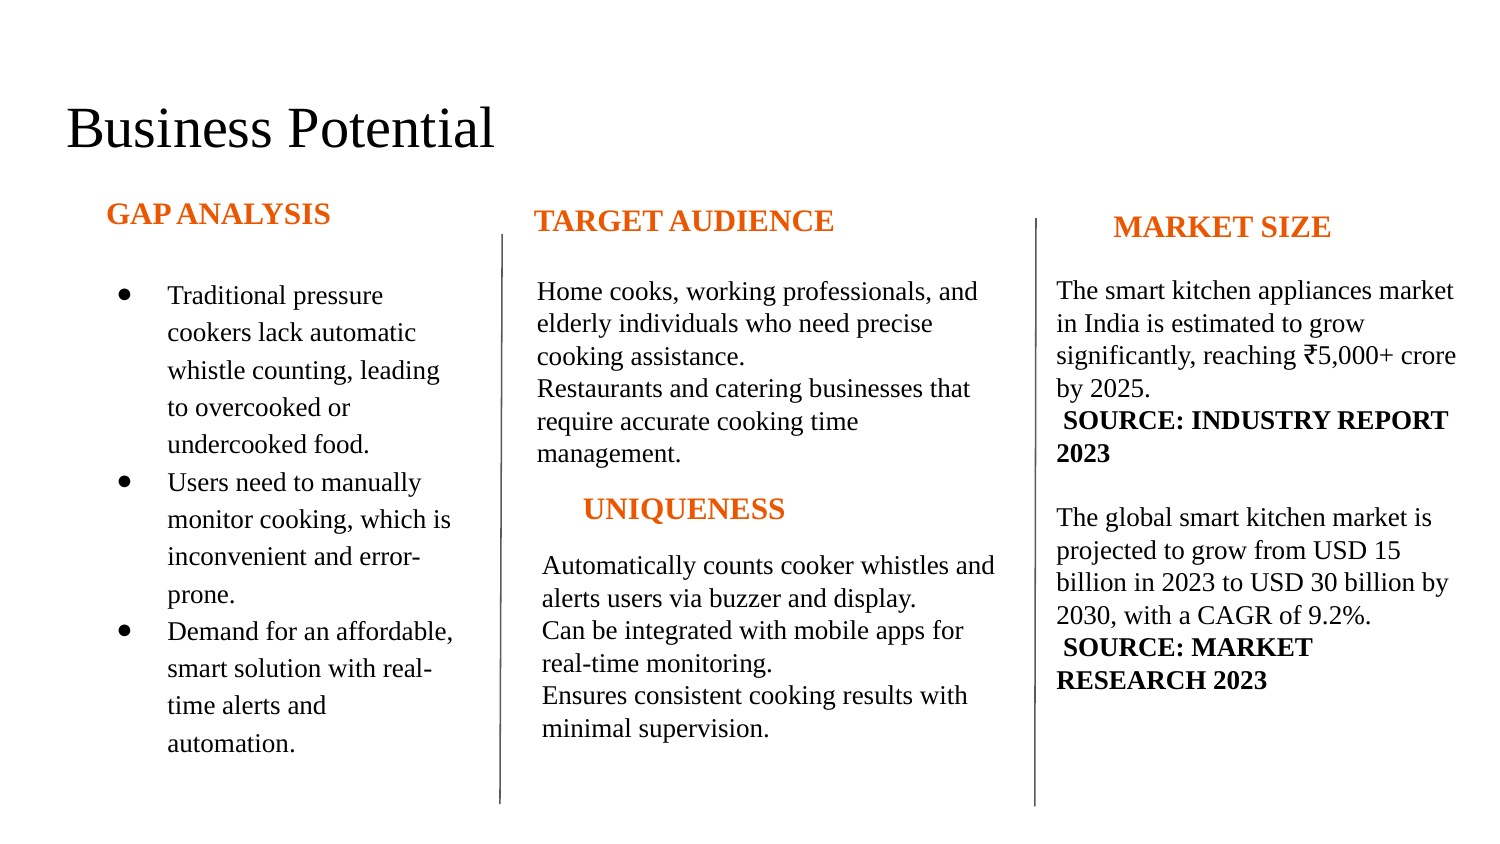

Business Potential
GAP ANALYSIS
TARGET AUDIENCE
MARKET SIZE
Traditional pressure cookers lack automatic whistle counting, leading to overcooked or undercooked food.
Users need to manually monitor cooking, which is inconvenient and error-prone.
Demand for an affordable, smart solution with real-time alerts and automation.
The smart kitchen appliances market in India is estimated to grow significantly, reaching ₹5,000+ crore by 2025.
 SOURCE: INDUSTRY REPORT 2023
The global smart kitchen market is projected to grow from USD 15 billion in 2023 to USD 30 billion by 2030, with a CAGR of 9.2%.
 SOURCE: MARKET RESEARCH 2023
Home cooks, working professionals, and elderly individuals who need precise cooking assistance.
Restaurants and catering businesses that require accurate cooking time management.

UNIQUENESS

Automatically counts cooker whistles and alerts users via buzzer and display.
Can be integrated with mobile apps for real-time monitoring.
Ensures consistent cooking results with minimal supervision.